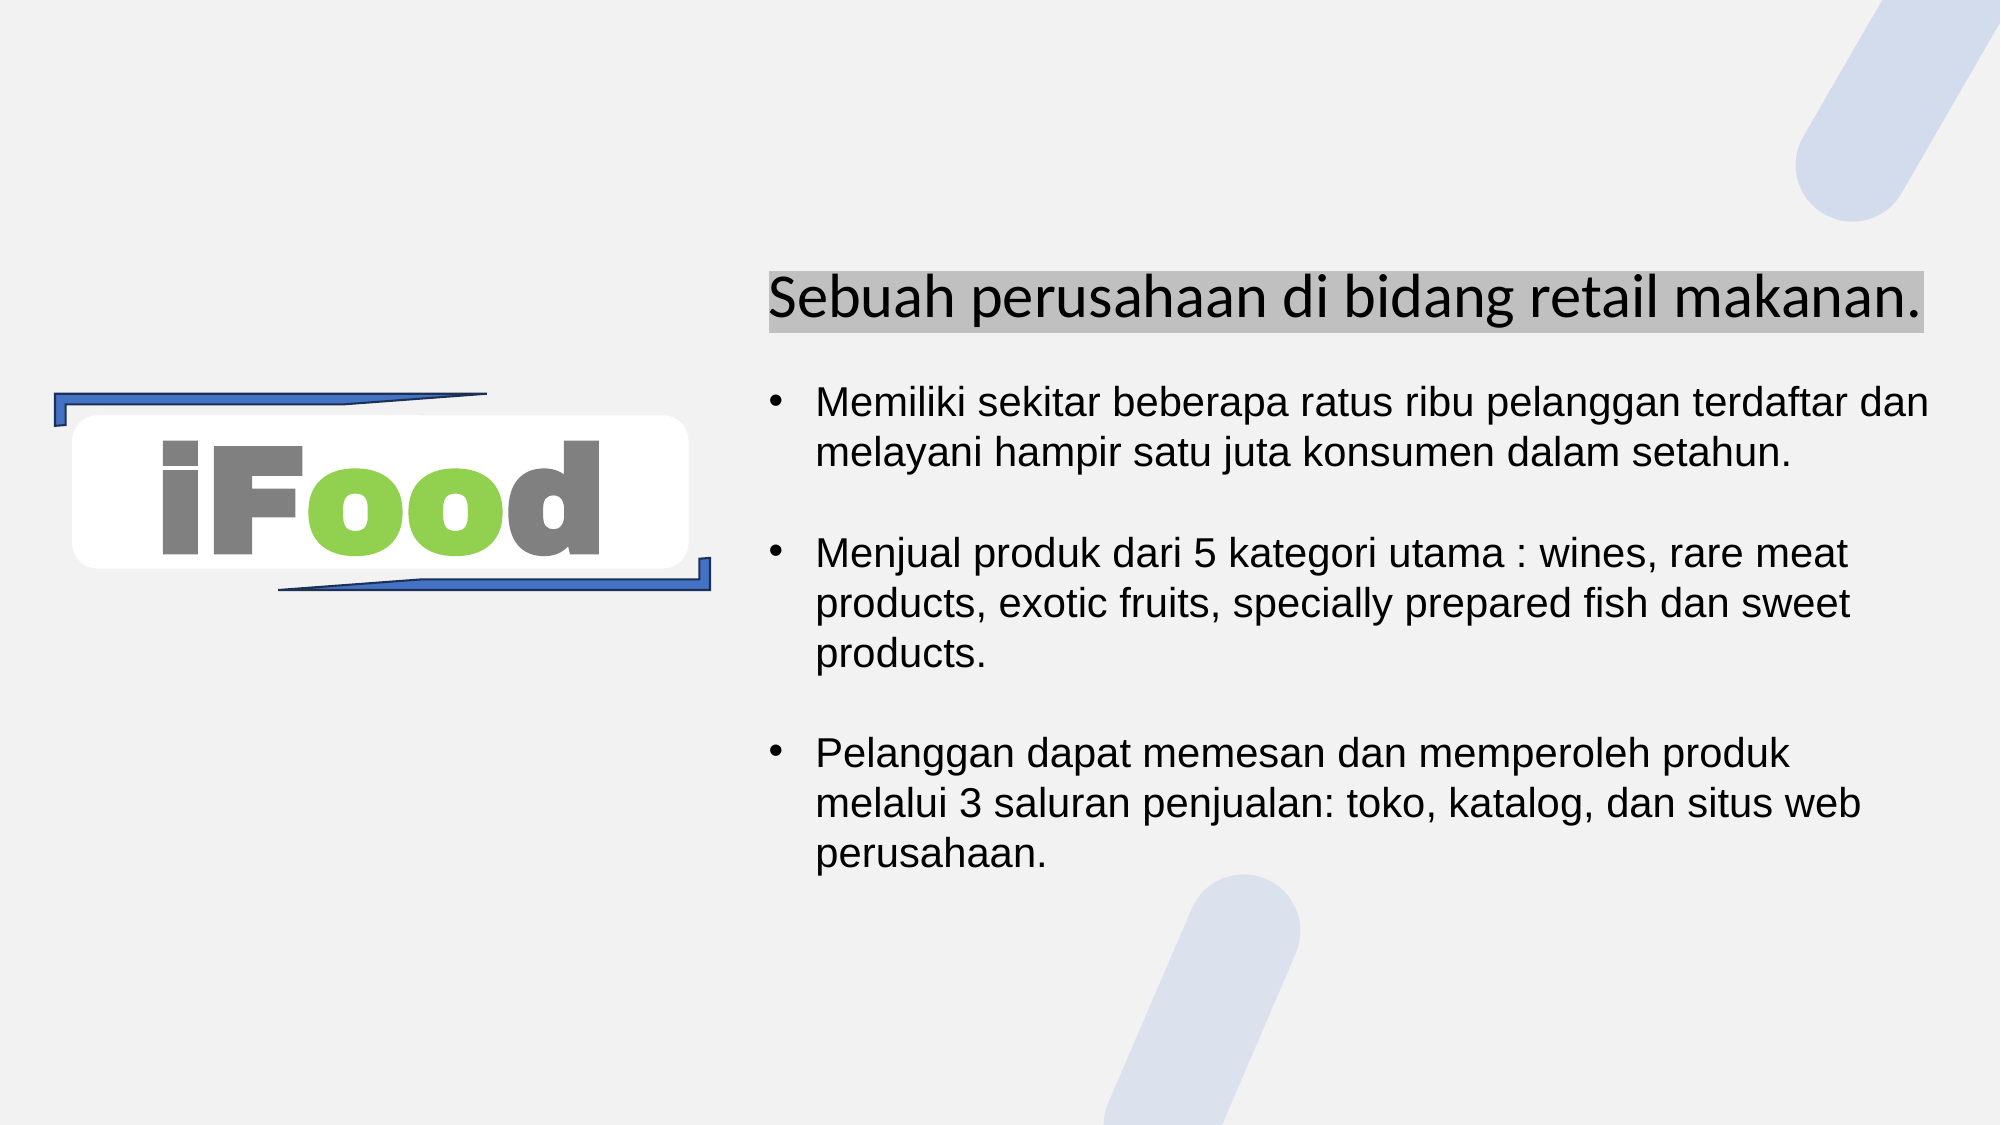

Sebuah perusahaan di bidang retail makanan.

Memiliki sekitar beberapa ratus ribu pelanggan terdaftar dan melayani hampir satu juta konsumen dalam setahun.

Menjual produk dari 5 kategori utama : wines, rare meat products, exotic fruits, specially prepared fish dan sweet products.

Pelanggan dapat memesan dan memperoleh produk melalui 3 saluran penjualan: toko, katalog, dan situs web perusahaan.

iFood